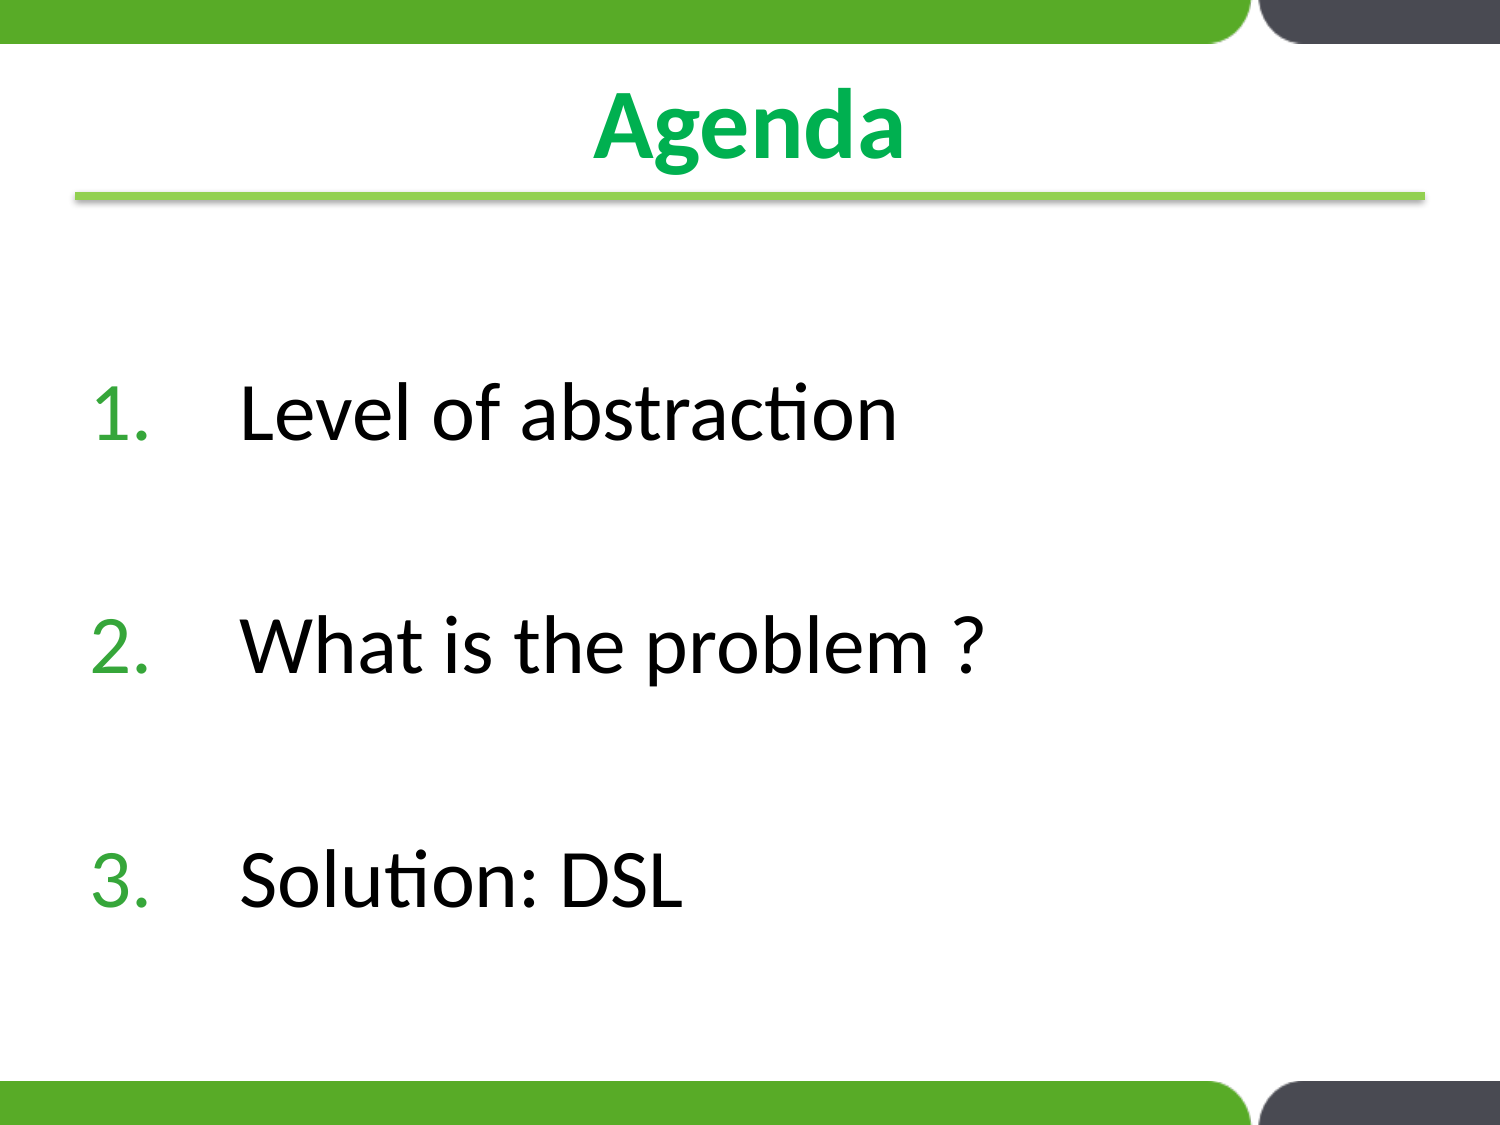

# Agenda
Level of abstraction

What is the problem ?

Solution: DSL